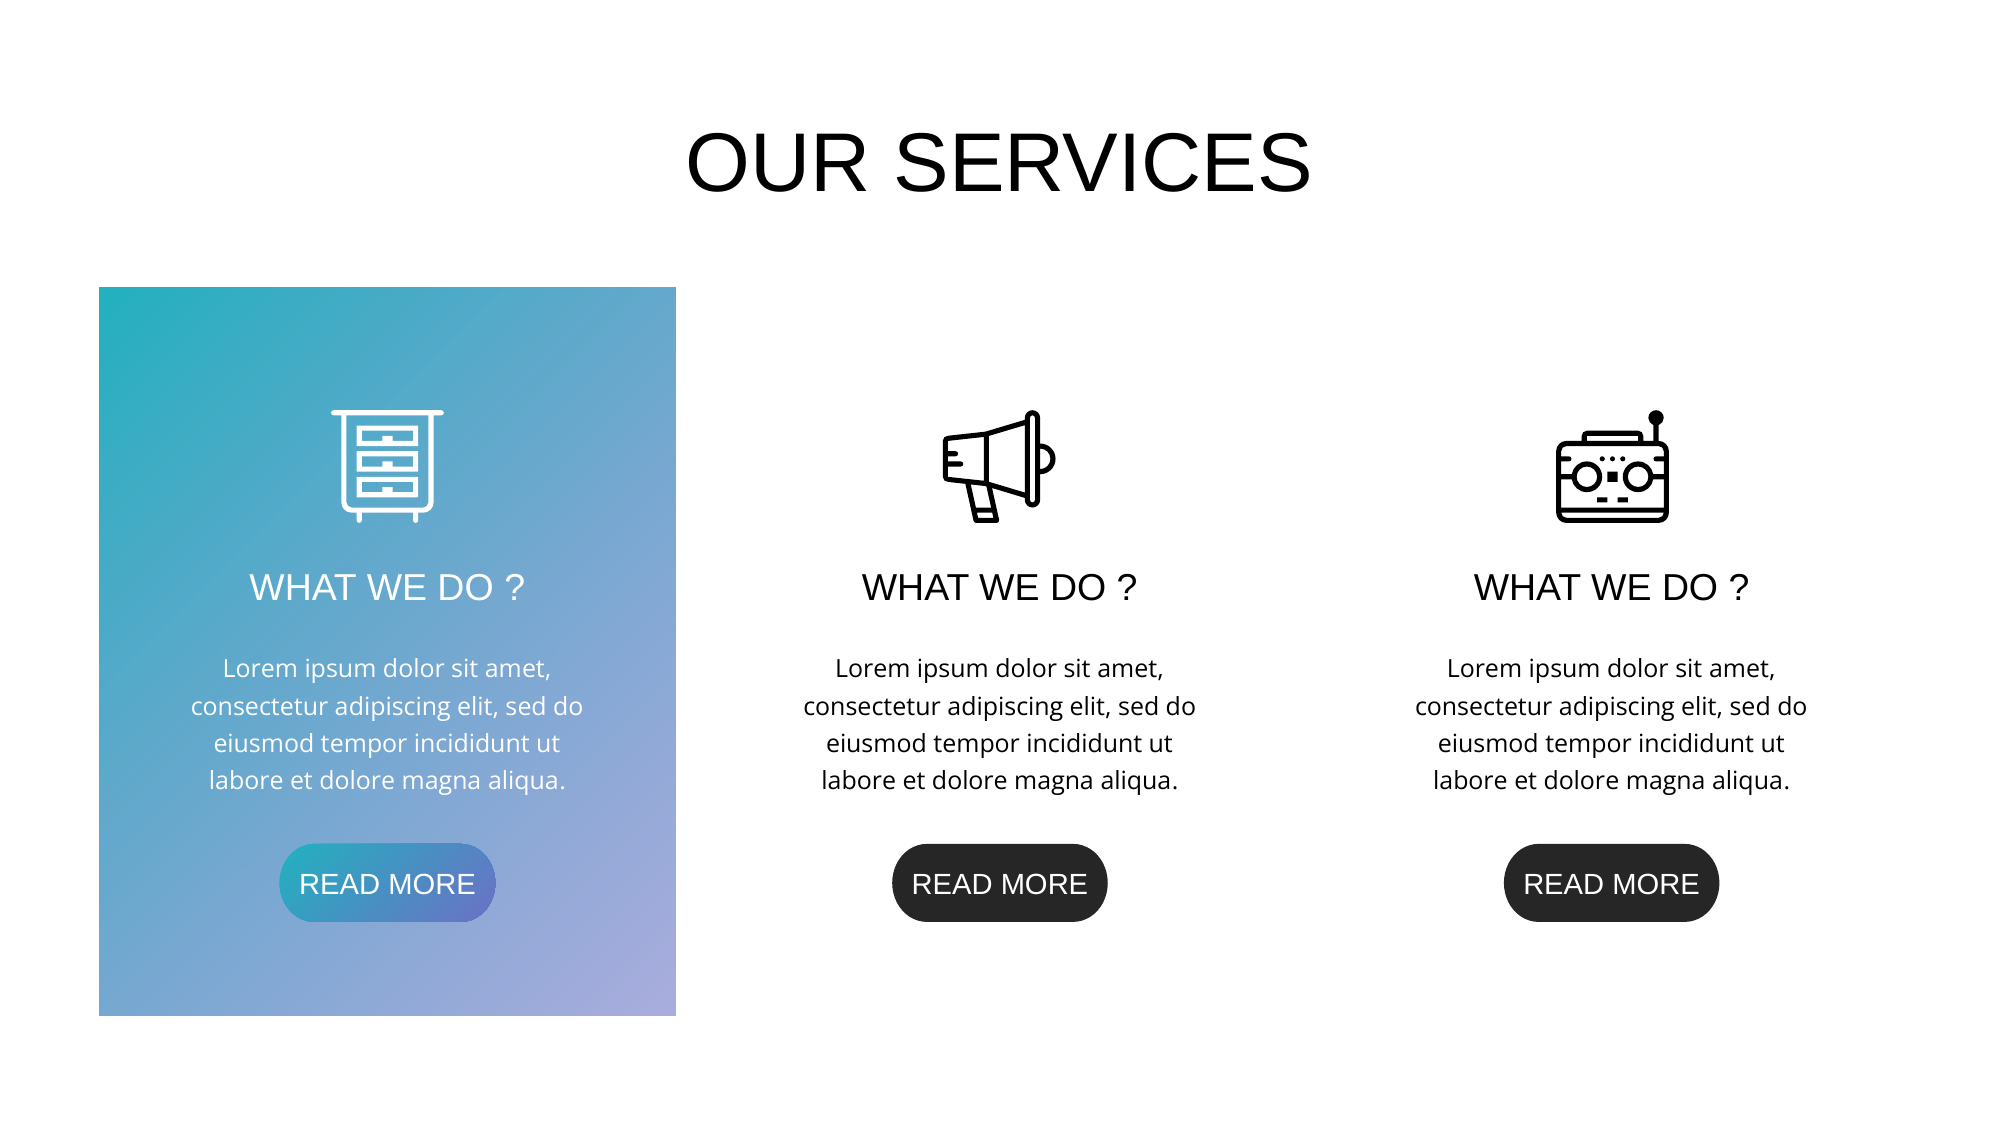

OUR SERVICES

WHAT WE DO ?
WHAT WE DO ?
WHAT WE DO ?
Lorem ipsum dolor sit amet, consectetur adipiscing elit, sed do eiusmod tempor incididunt ut labore et dolore magna aliqua.
Lorem ipsum dolor sit amet, consectetur adipiscing elit, sed do eiusmod tempor incididunt ut labore et dolore magna aliqua.
Lorem ipsum dolor sit amet, consectetur adipiscing elit, sed do eiusmod tempor incididunt ut labore et dolore magna aliqua.

READ MORE

READ MORE

READ MORE